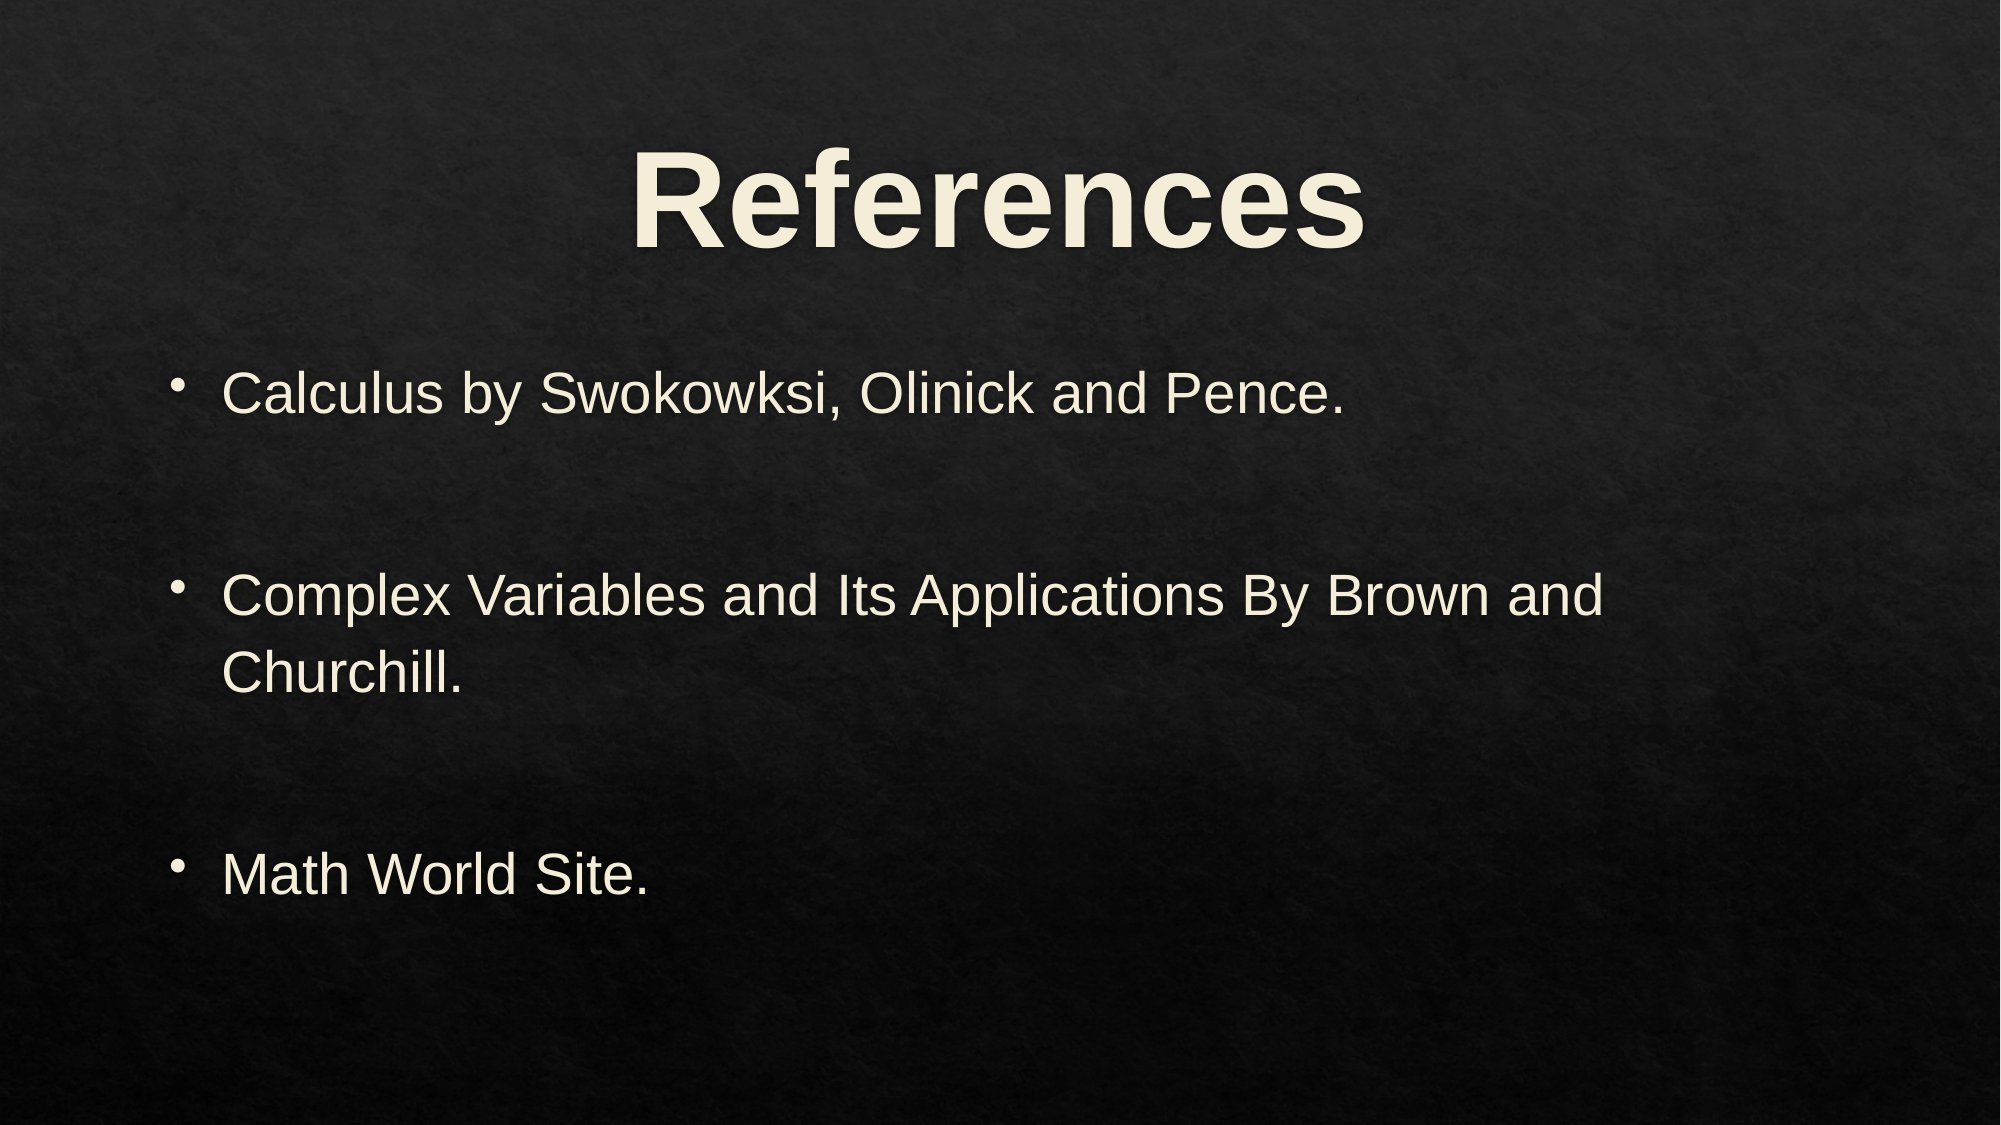

# References
Calculus by Swokowksi, Olinick and Pence.

Complex Variables and Its Applications By Brown and Churchill.

Math World Site.